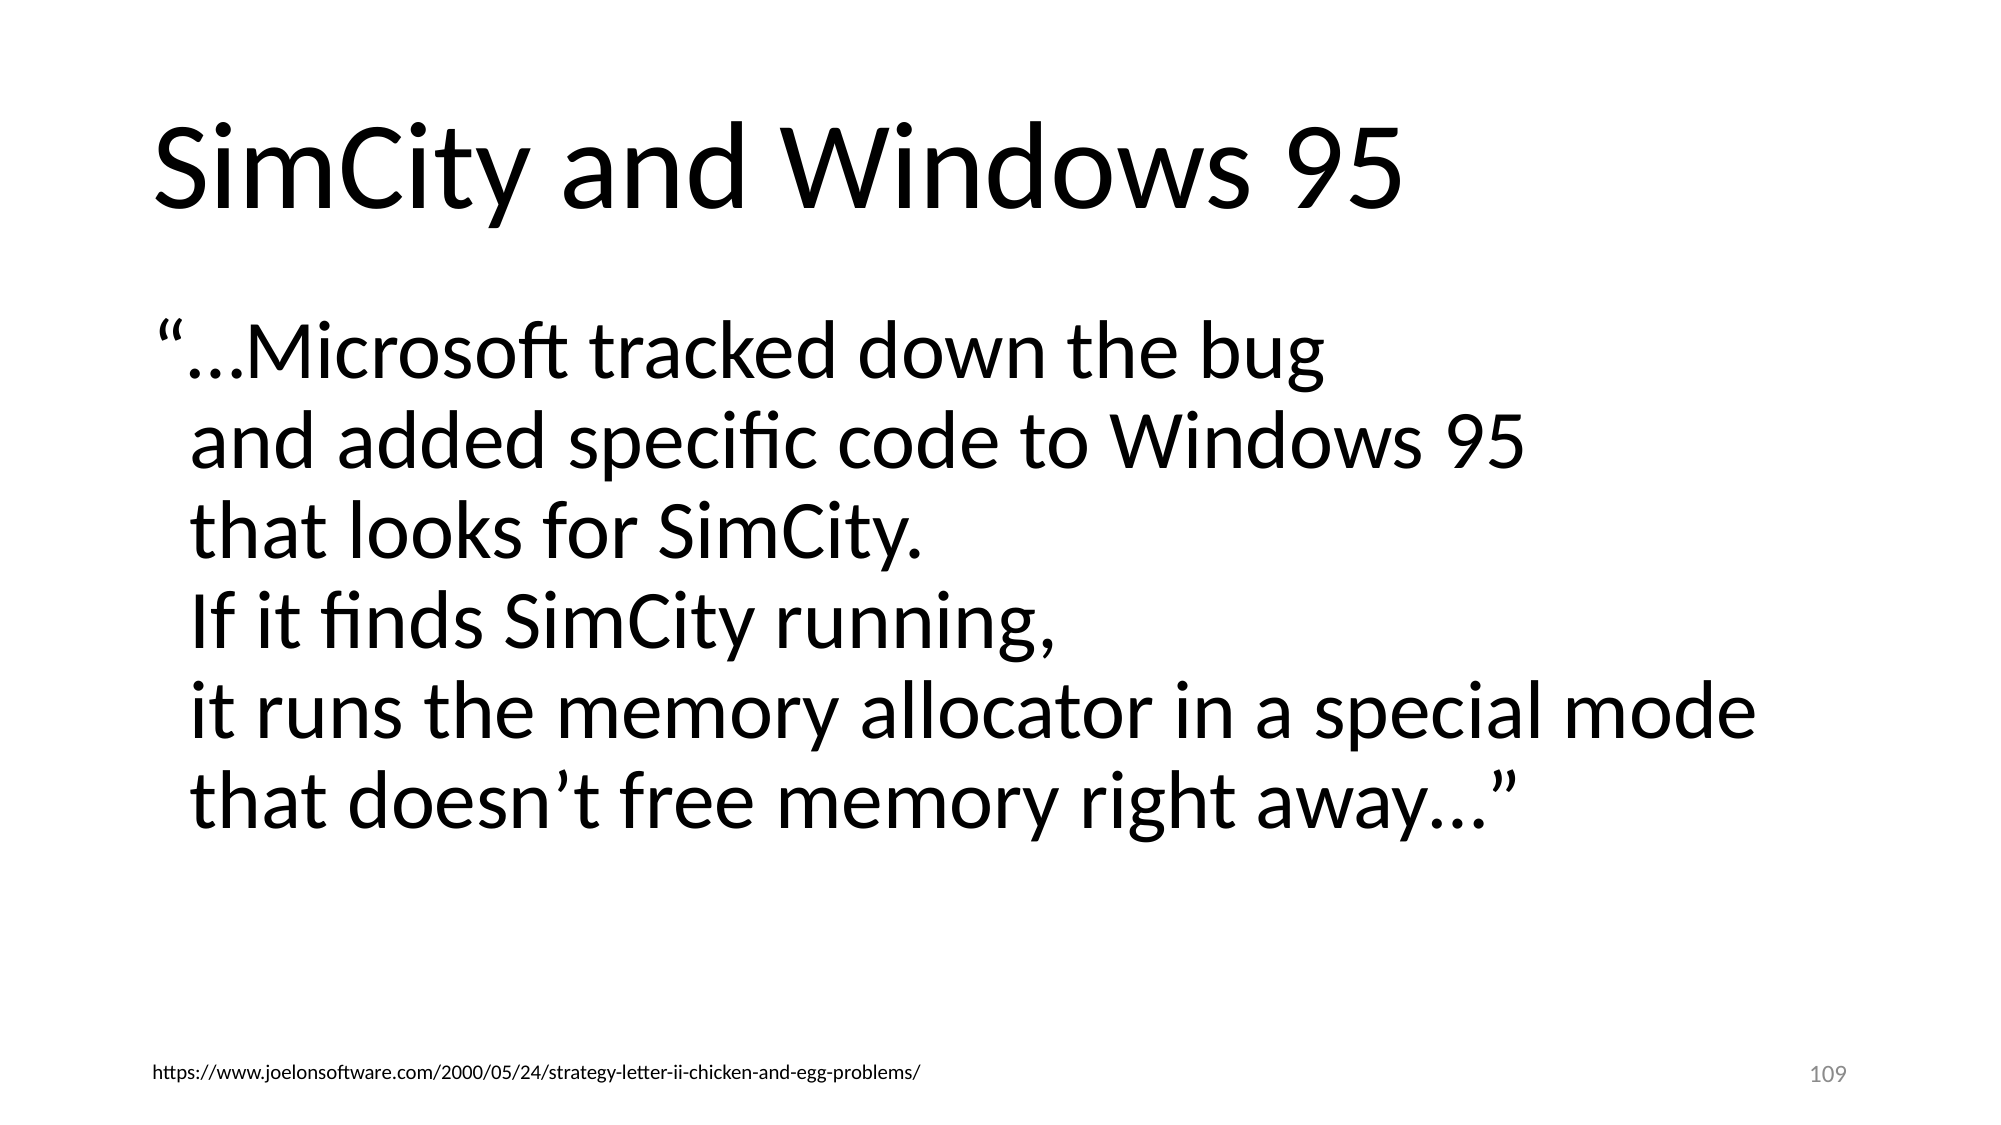

# SimCity and Windows 95
“…Microsoft tracked down the bug
  and added specific code to Windows 95
  that looks for SimCity.
  If it finds SimCity running,
  it runs the memory allocator in a special mode
  that doesn’t free memory right away…”
https://www.joelonsoftware.com/2000/05/24/strategy-letter-ii-chicken-and-egg-problems/
109